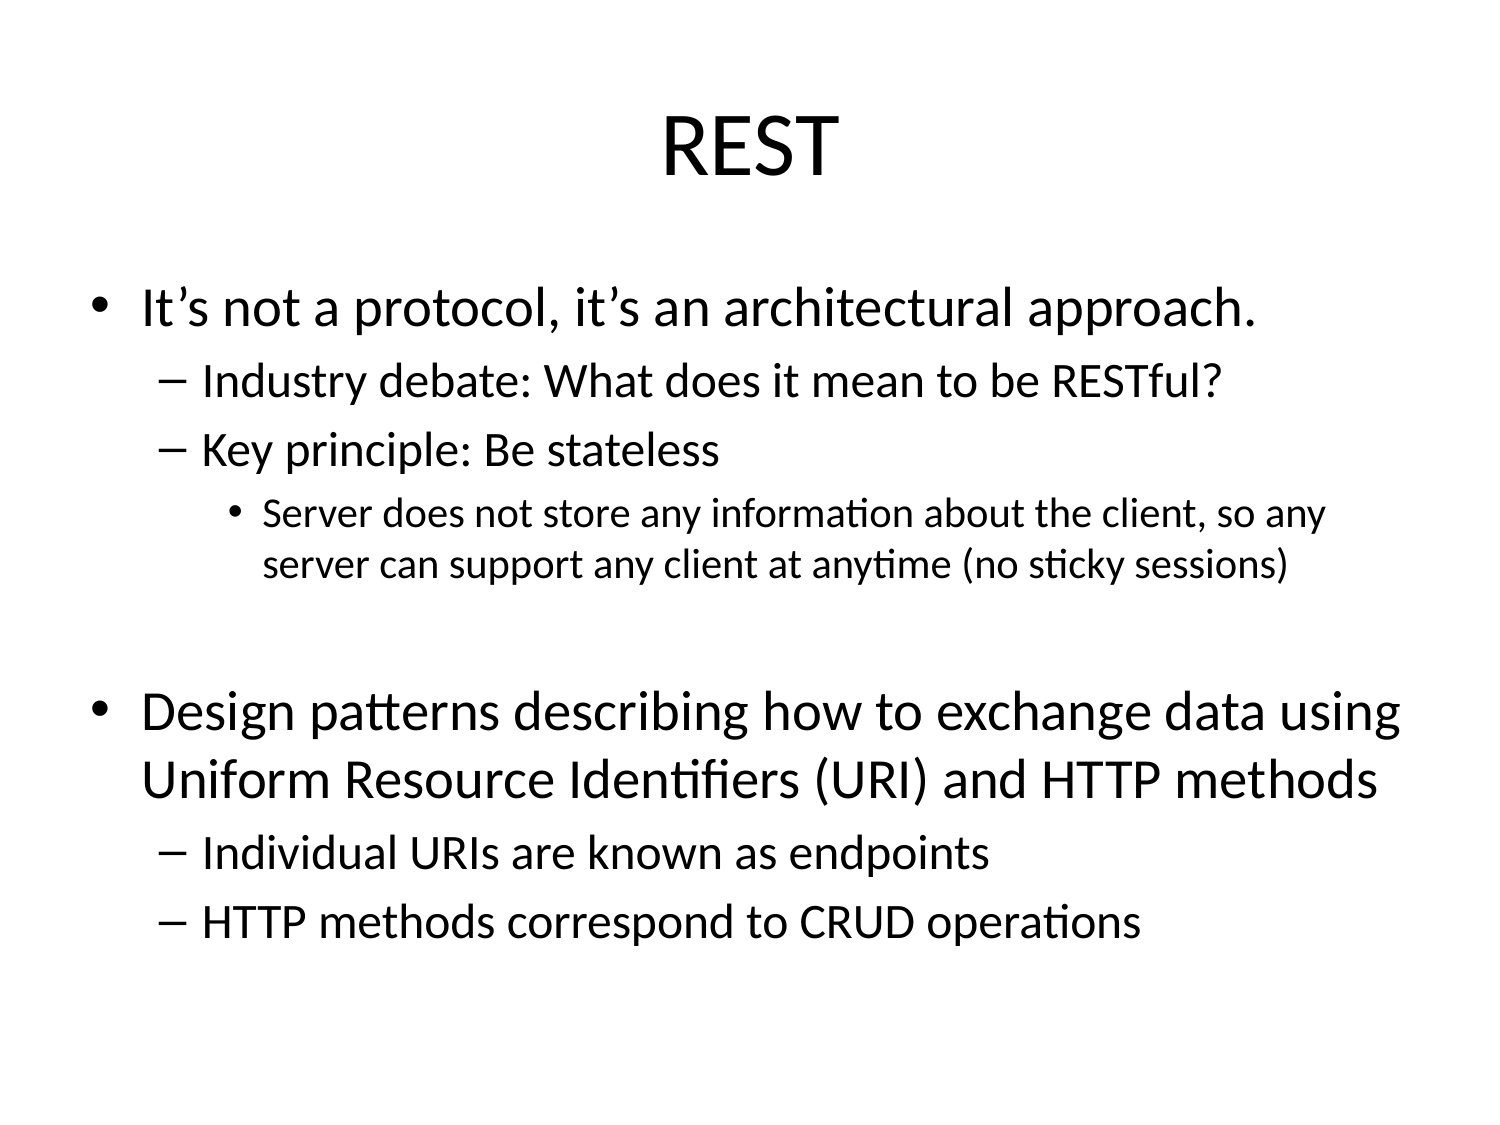

# REST
It’s not a protocol, it’s an architectural approach.
Industry debate: What does it mean to be RESTful?
Key principle: Be stateless
Server does not store any information about the client, so any server can support any client at anytime (no sticky sessions)

Design patterns describing how to exchange data using Uniform Resource Identifiers (URI) and HTTP methods
Individual URIs are known as endpoints
HTTP methods correspond to CRUD operations